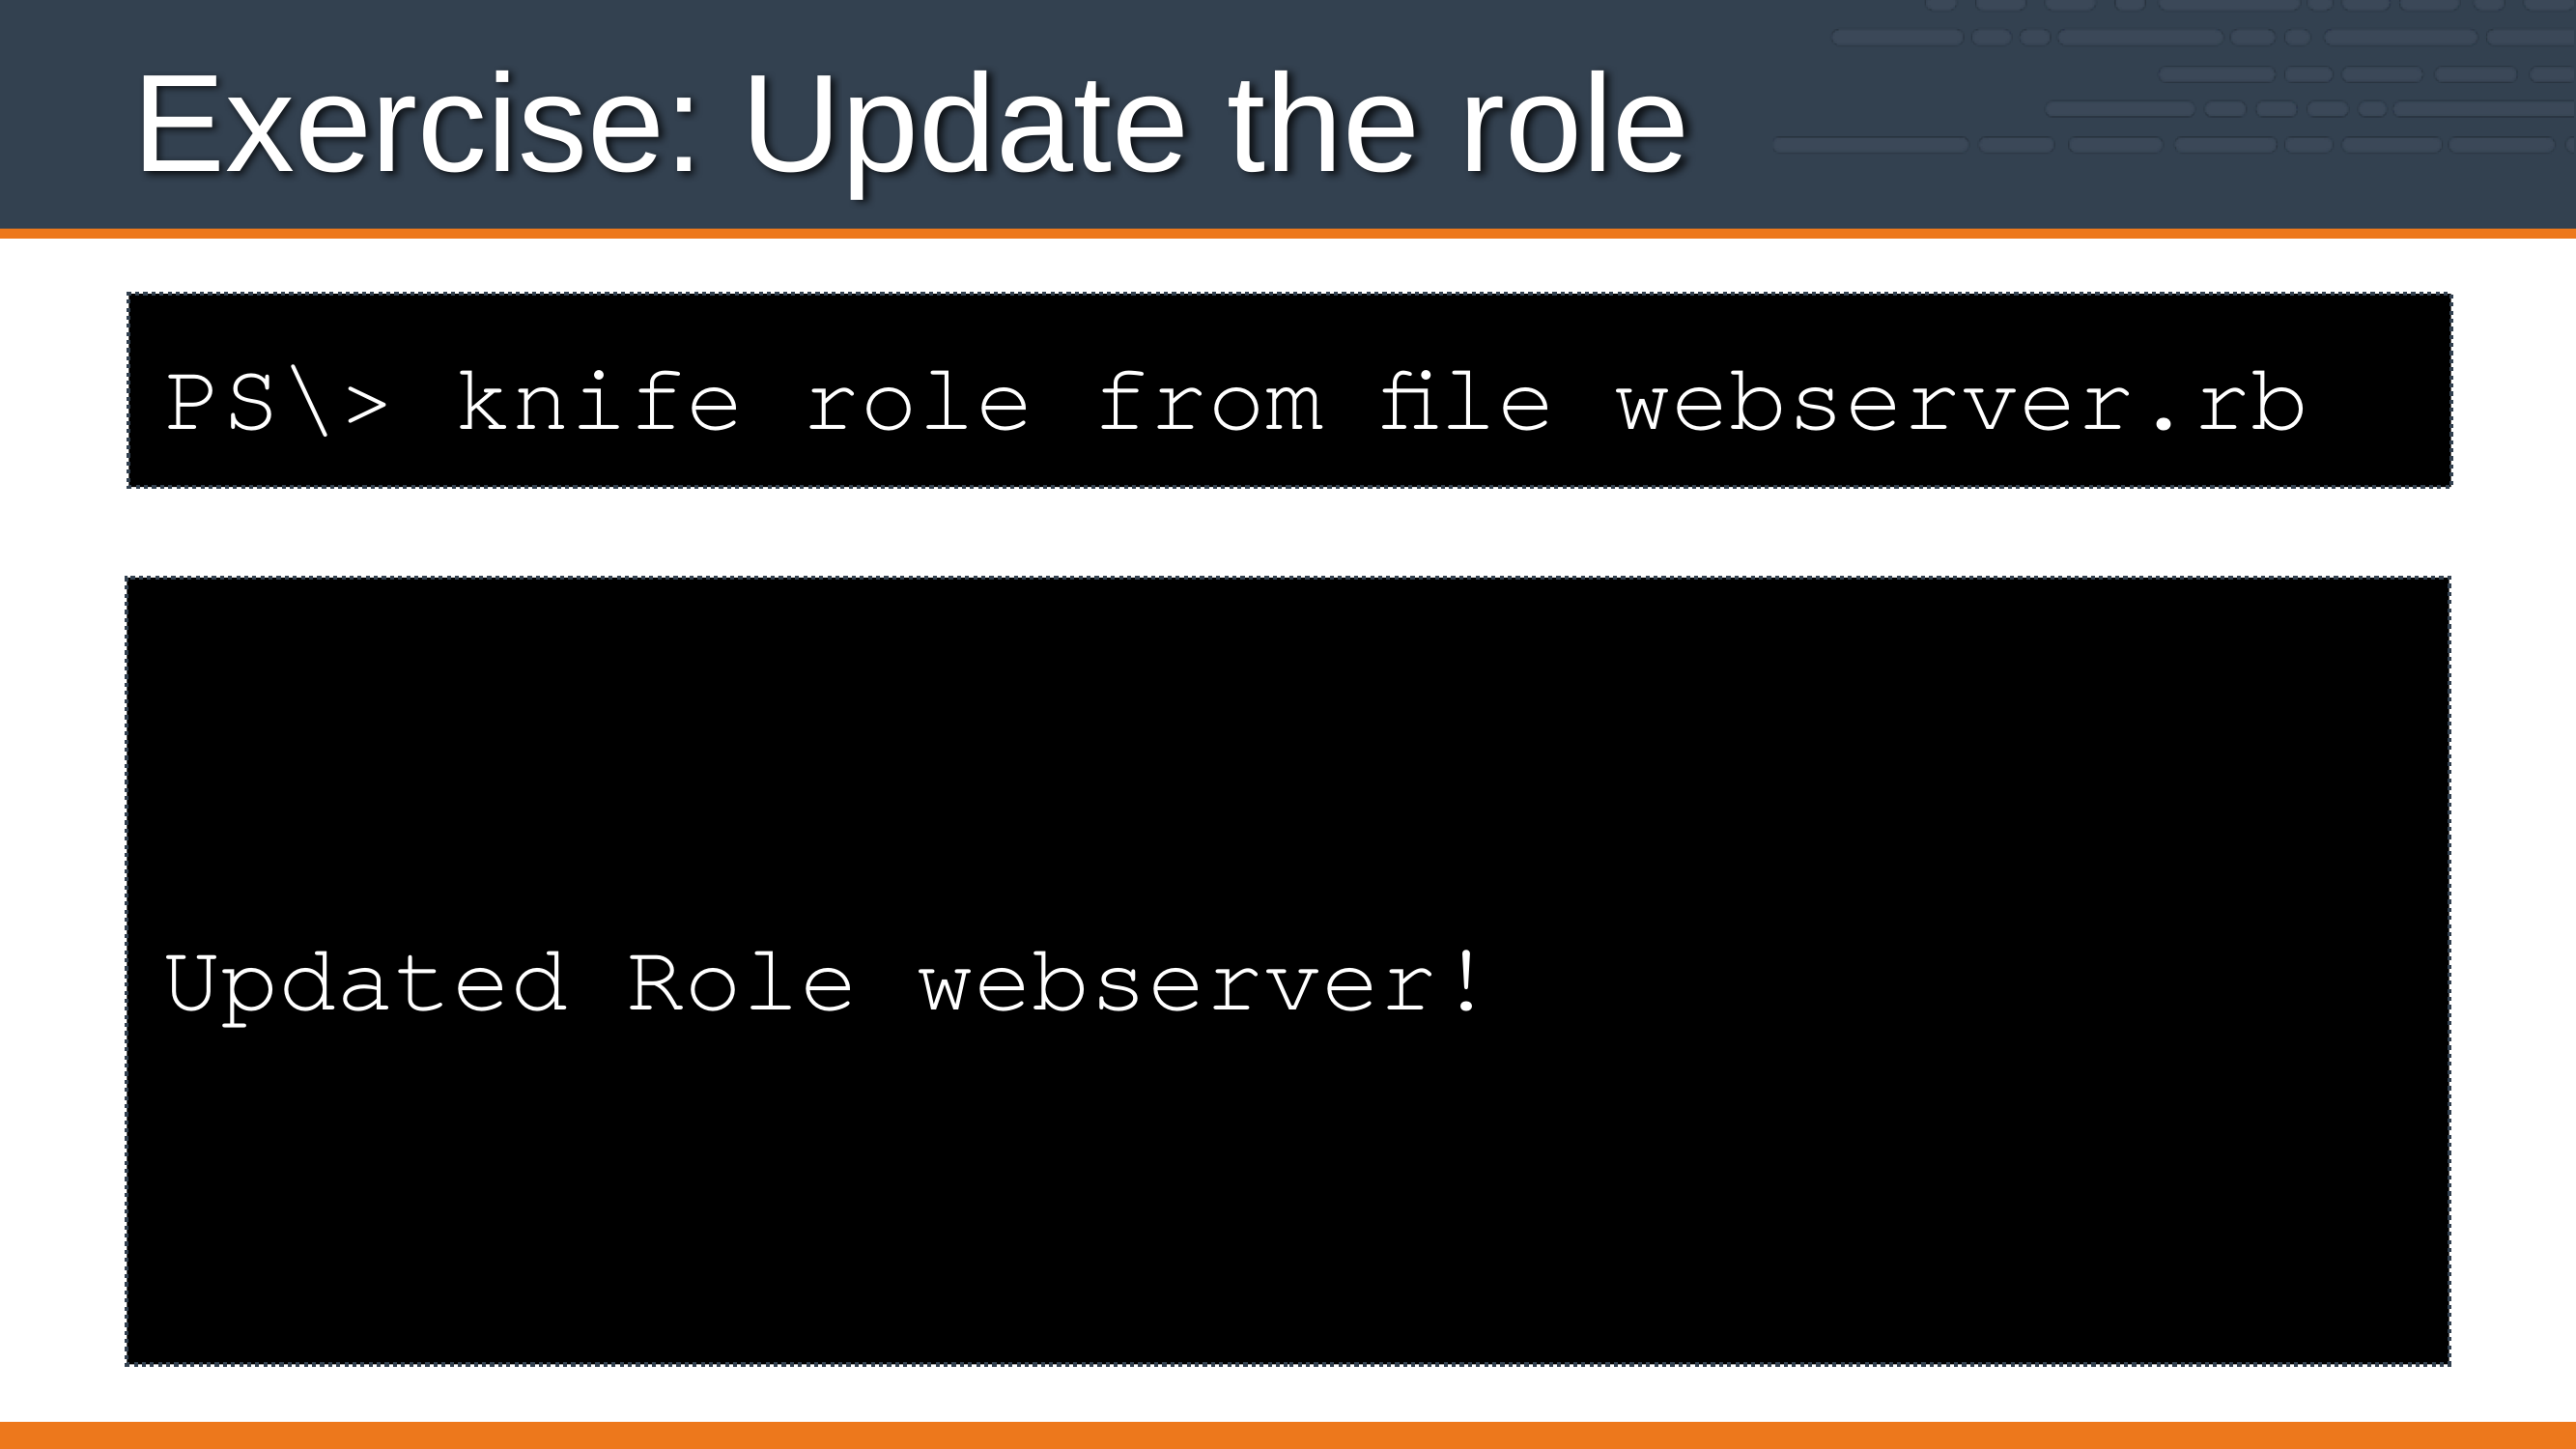

# Exercise: Update the role
PS\> knife role from file webserver.rb
Updated Role webserver!